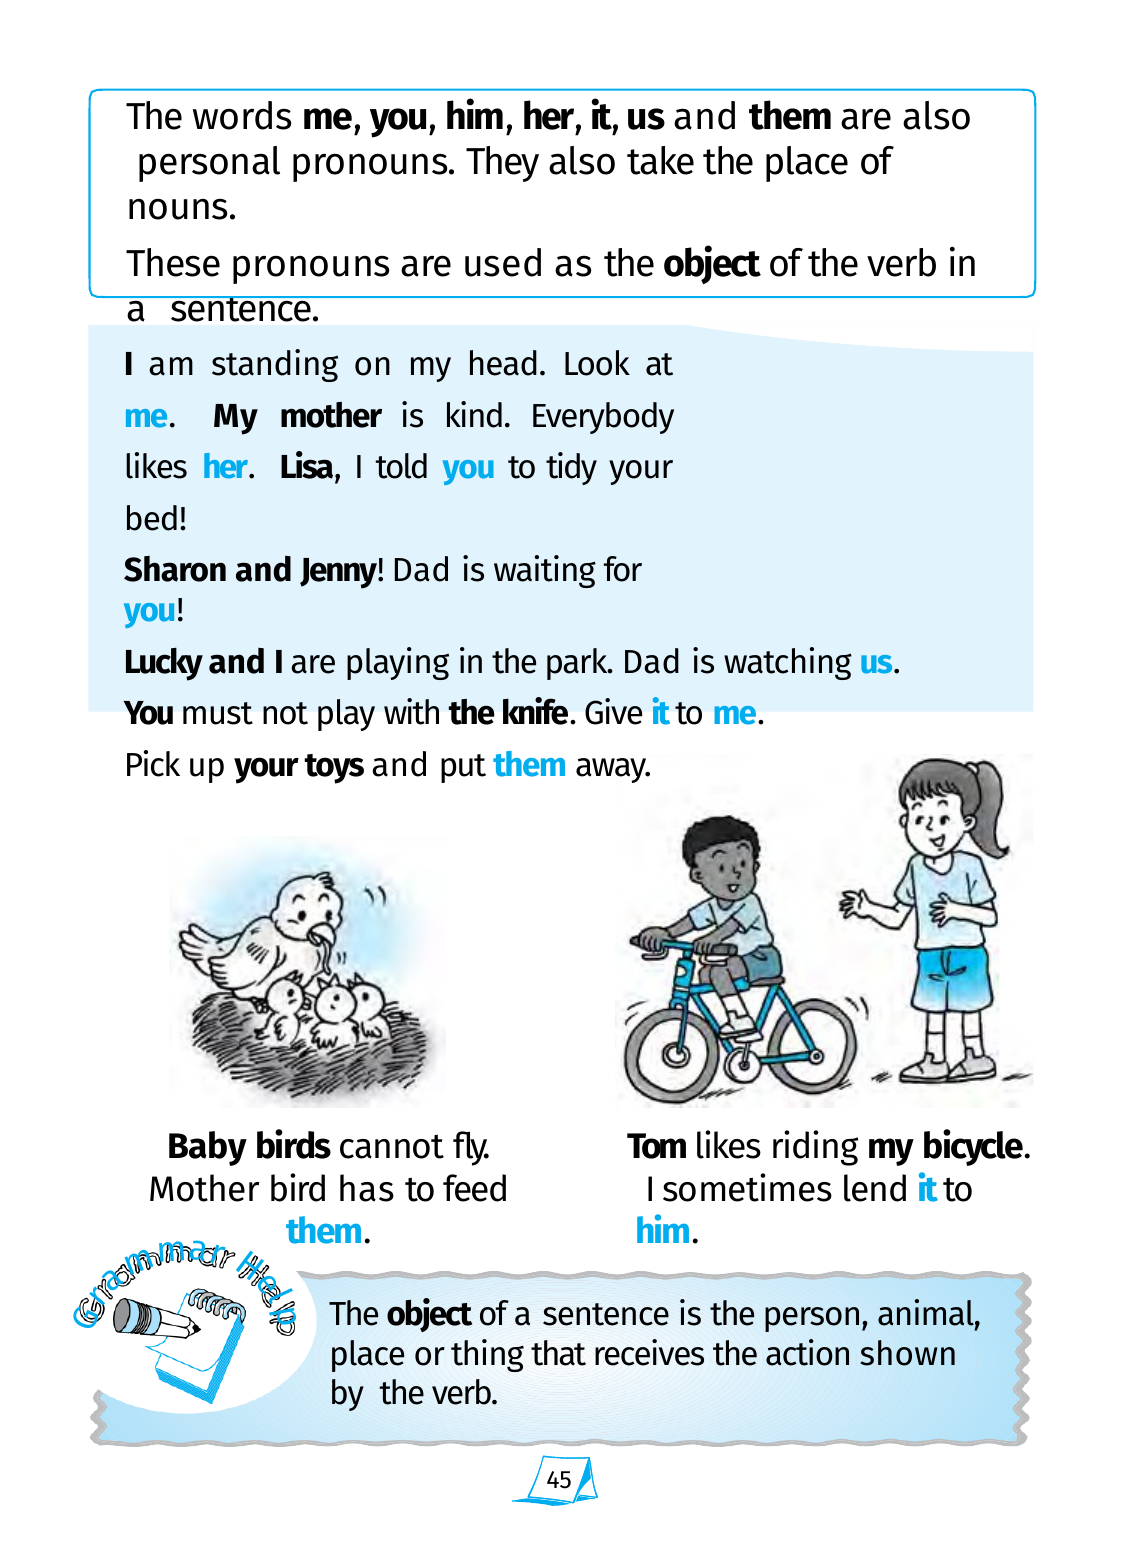

The words me, you, him, her, it, us and them are also  personal pronouns. They also take the place of nouns.
These pronouns are used as the object of the verb in a  sentence.

I am standing on my head. Look at me.  My mother is kind. Everybody likes her.  Lisa, I told you to tidy your bed!
Sharon and Jenny! Dad is waiting for you!
Lucky and I are playing in the park. Dad is watching us.  You must not play with the knife. Give it to me.
Pick up your toys and put them away.

Baby birds cannot fly.
Mother bird has to feed them.
Tom likes riding my bicycle.   I sometimes lend it to him.

m
a
r
m
H
a
r
e
The object of a sentence is the person, animal,  place or thing that receives the action shown by  the verb.
l
G
p
45